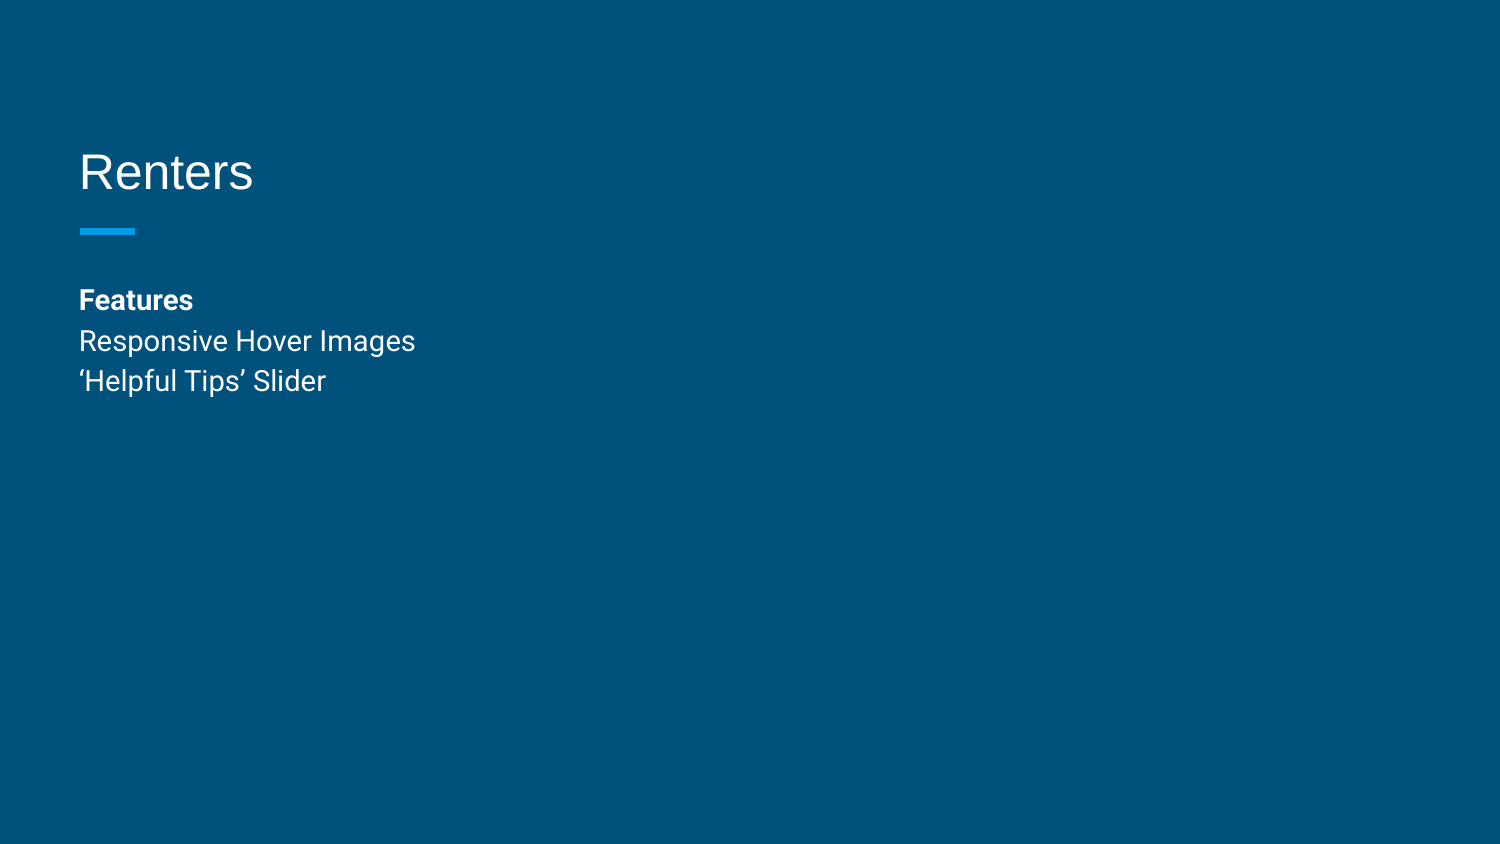

# Renters

Features
Responsive Hover Images
‘Helpful Tips’ Slider